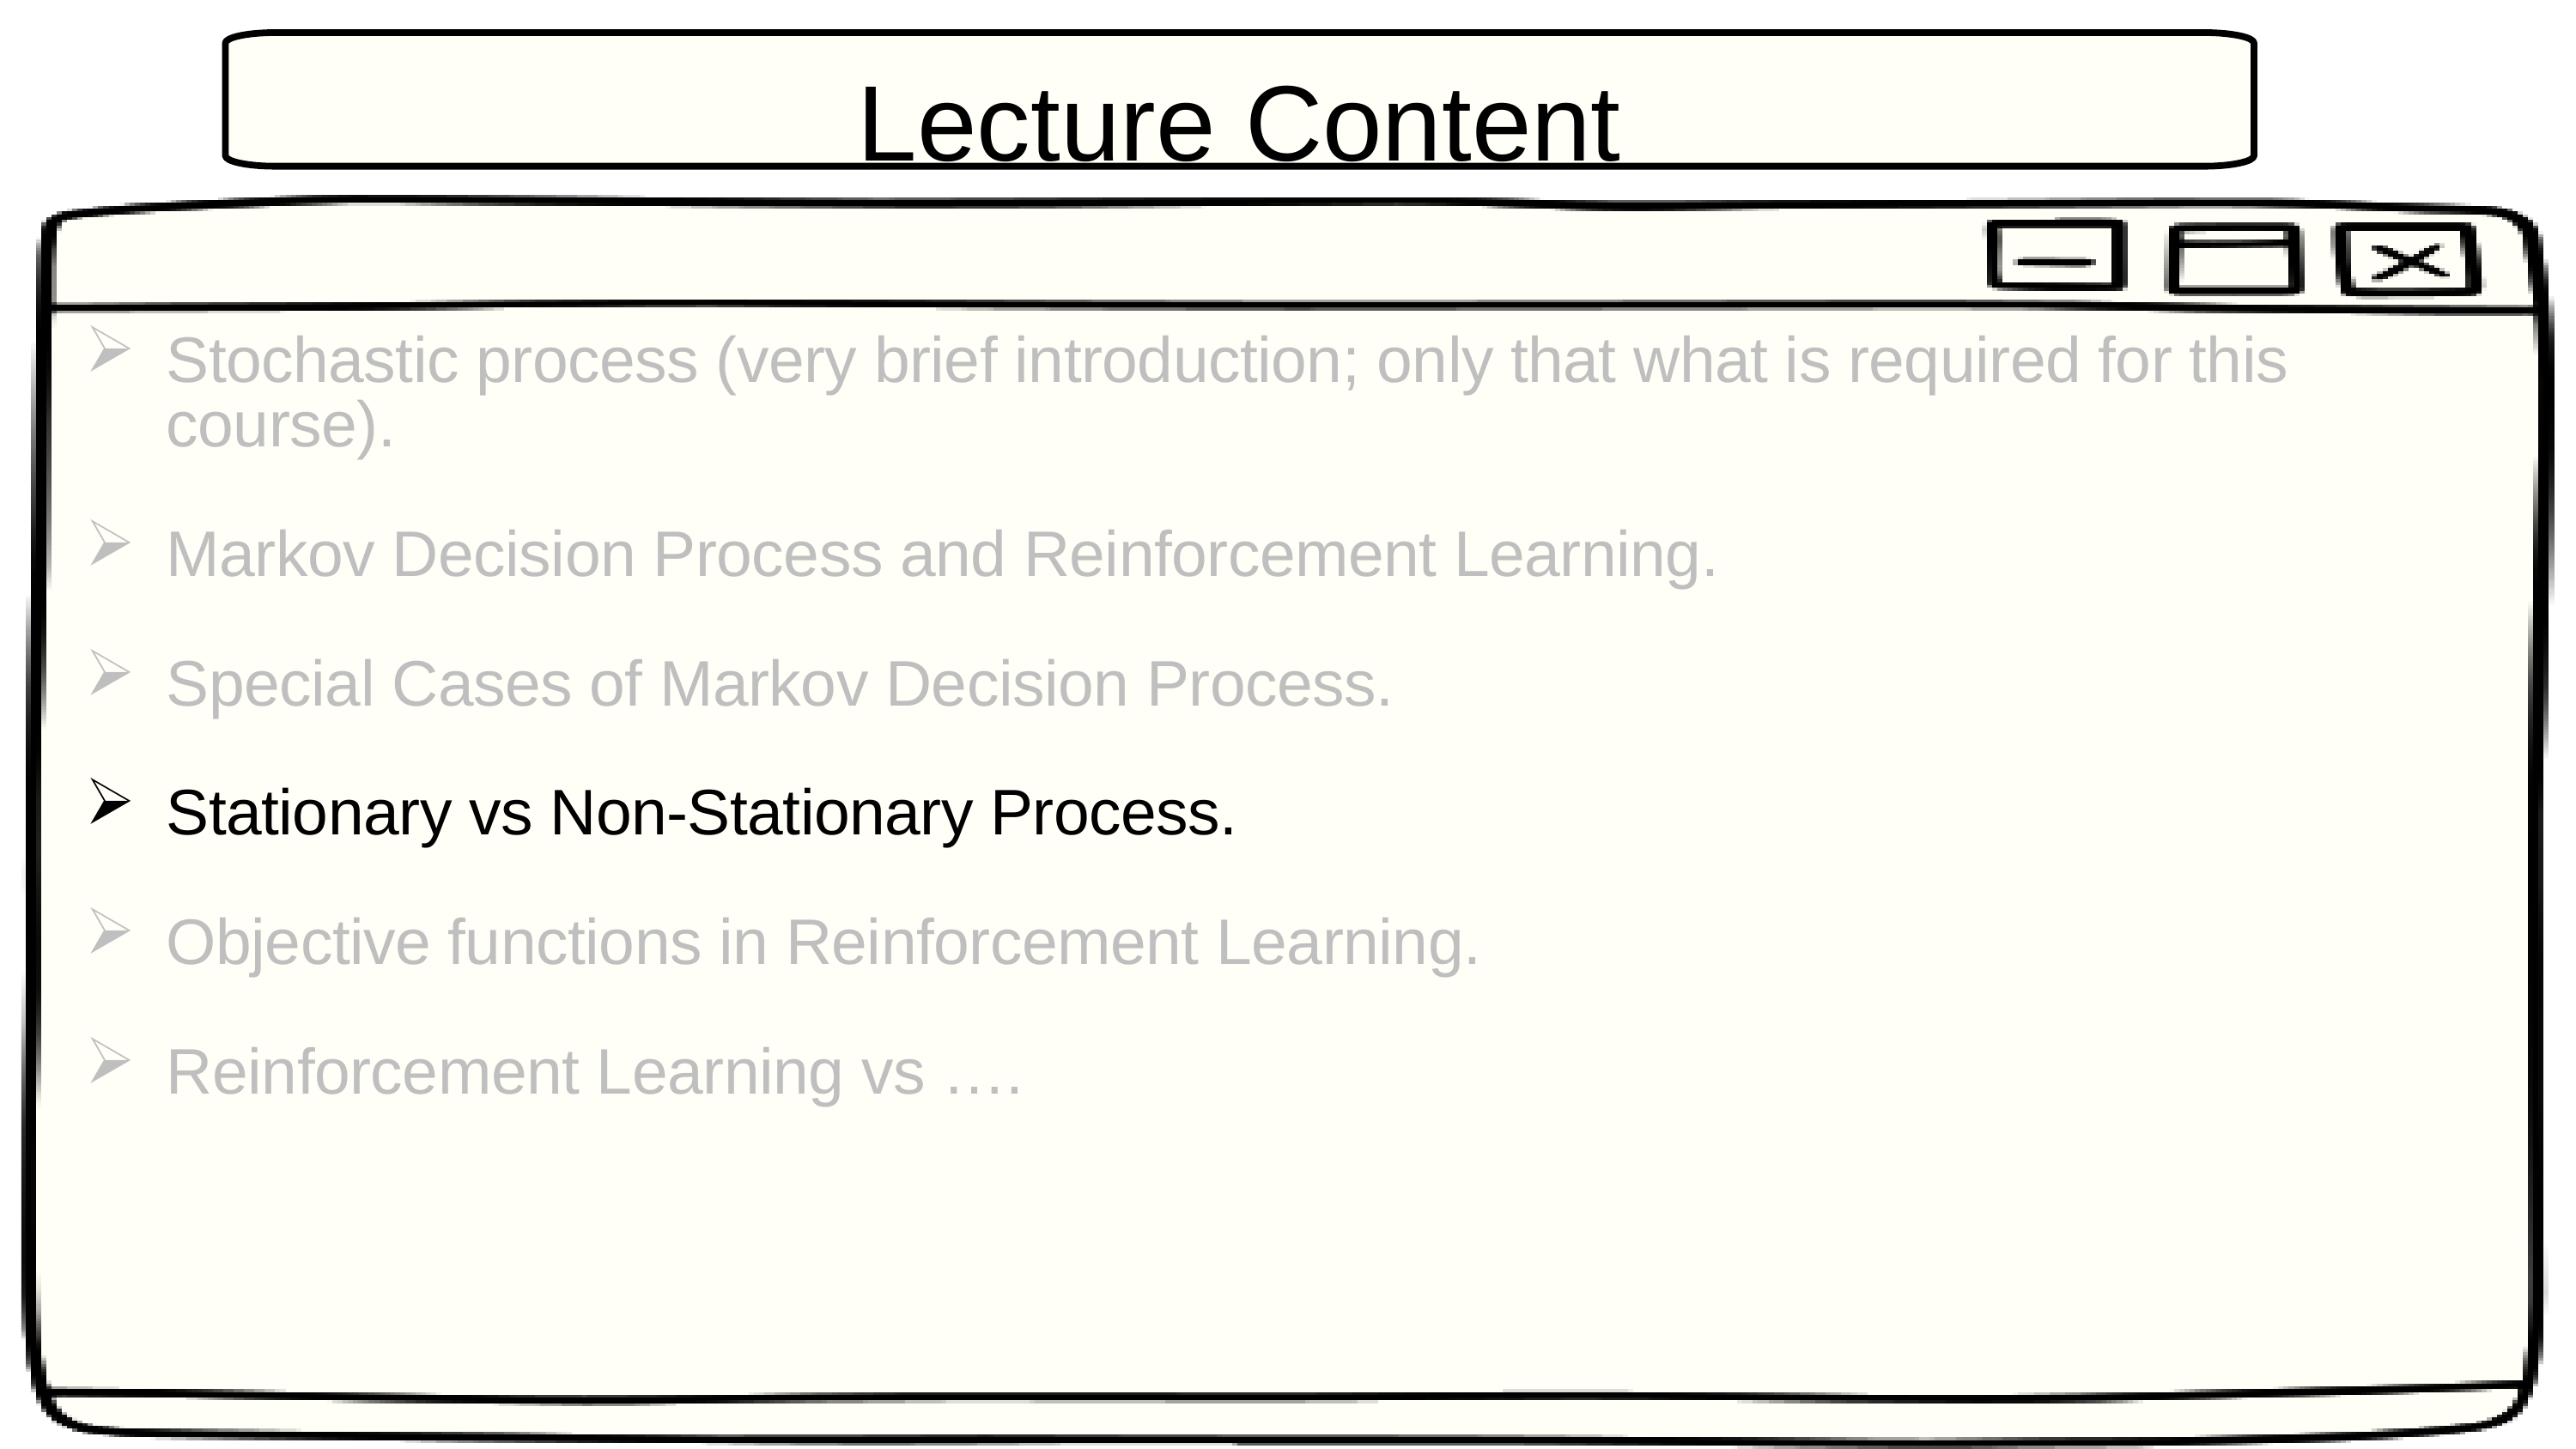

Lecture Content

Stochastic process (very brief introduction; only that what is required for this course).

Markov Decision Process and Reinforcement Learning.

Special Cases of Markov Decision Process.

Stationary vs Non-Stationary Process.

Objective functions in Reinforcement Learning.

Reinforcement Learning vs ….